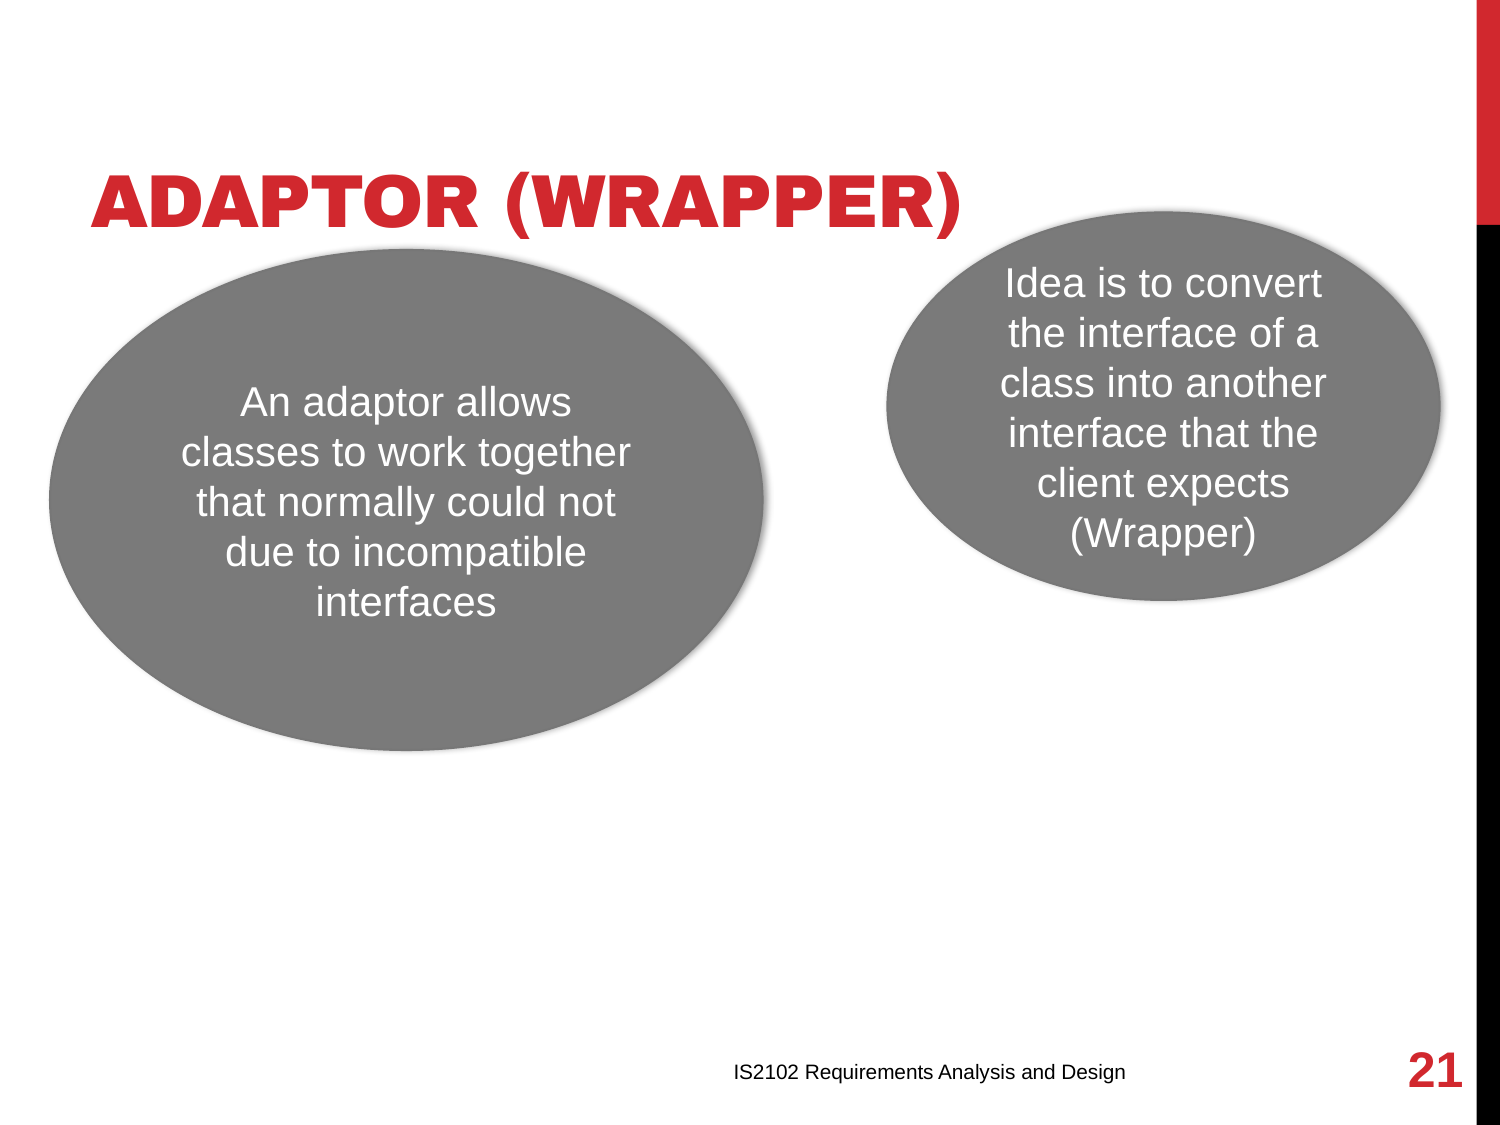

# Adaptor (Wrapper)
Idea is to convert the interface of a class into another interface that the client expects (Wrapper)
An adaptor allows classes to work together that normally could not due to incompatible interfaces
21
IS2102 Requirements Analysis and Design